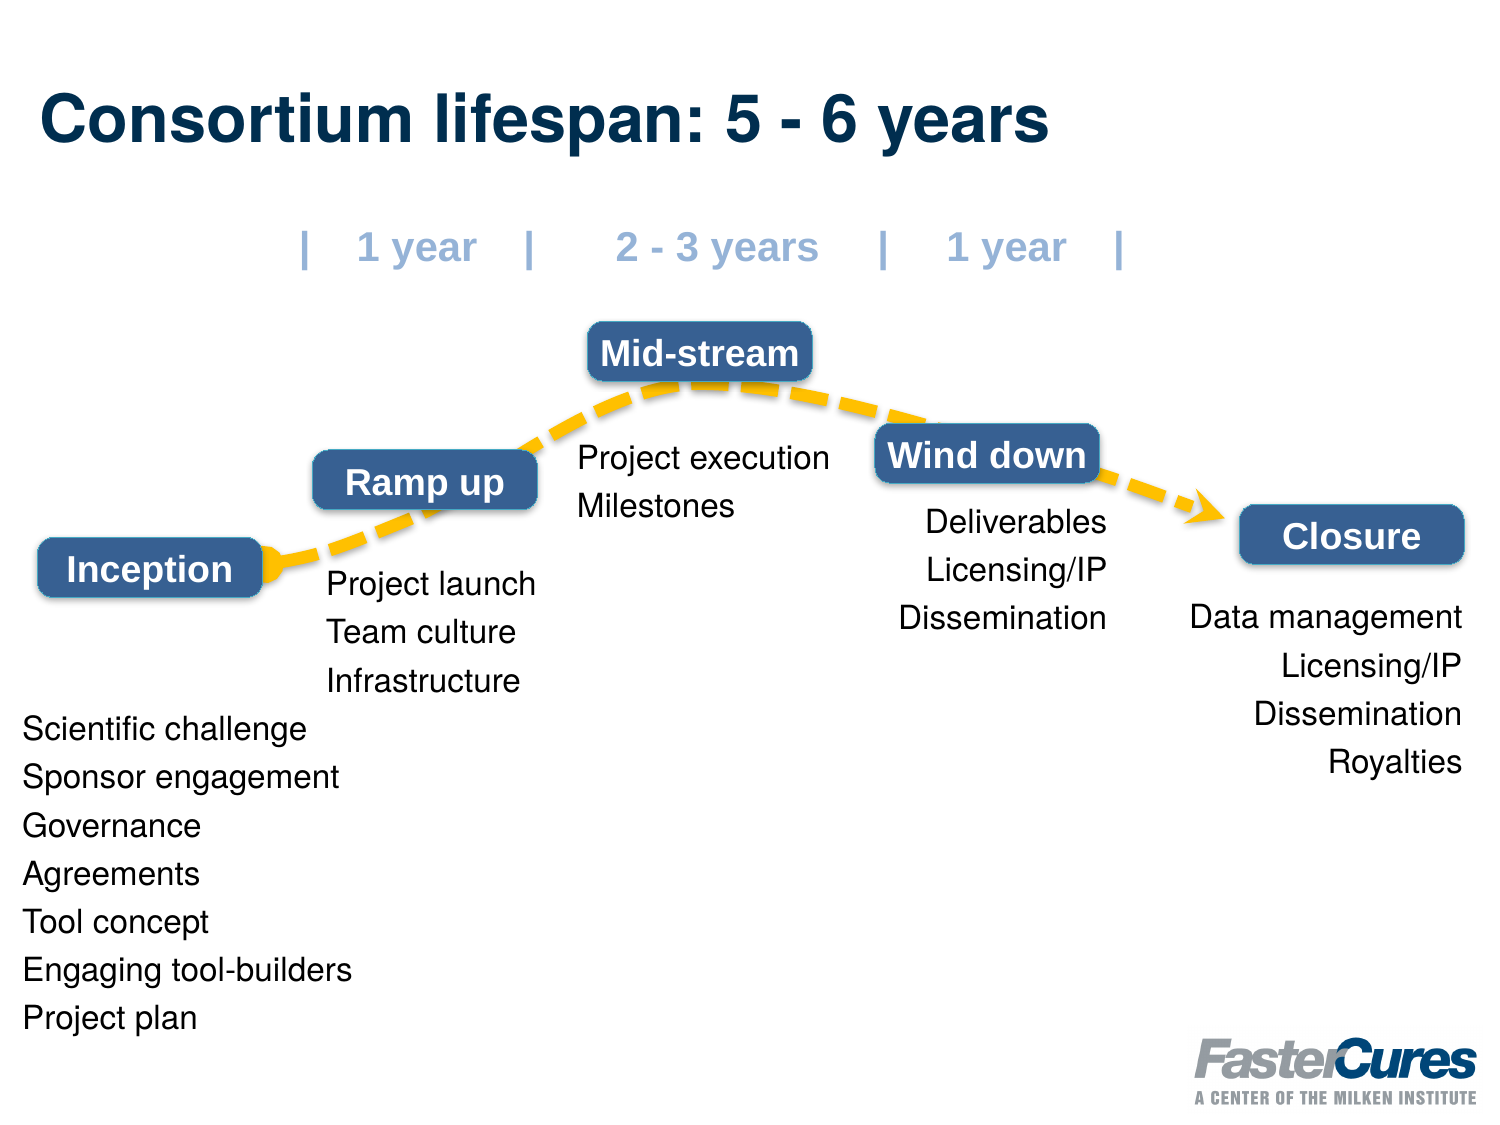

# Consortium lifespan: 5 - 6 years
|    1 year    |       2 - 3 years     |     1 year    |
Mid-stream

Wind down
Project execution
Milestones
Ramp up
Deliverables
Licensing/IP
Dissemination
Closure
Inception
Project launch
Team culture
Infrastructure
Data management
Licensing/IP
Dissemination
Royalties
Scientific challenge
Sponsor engagement
Governance
Agreements
Tool concept
Engaging tool-builders
Project plan